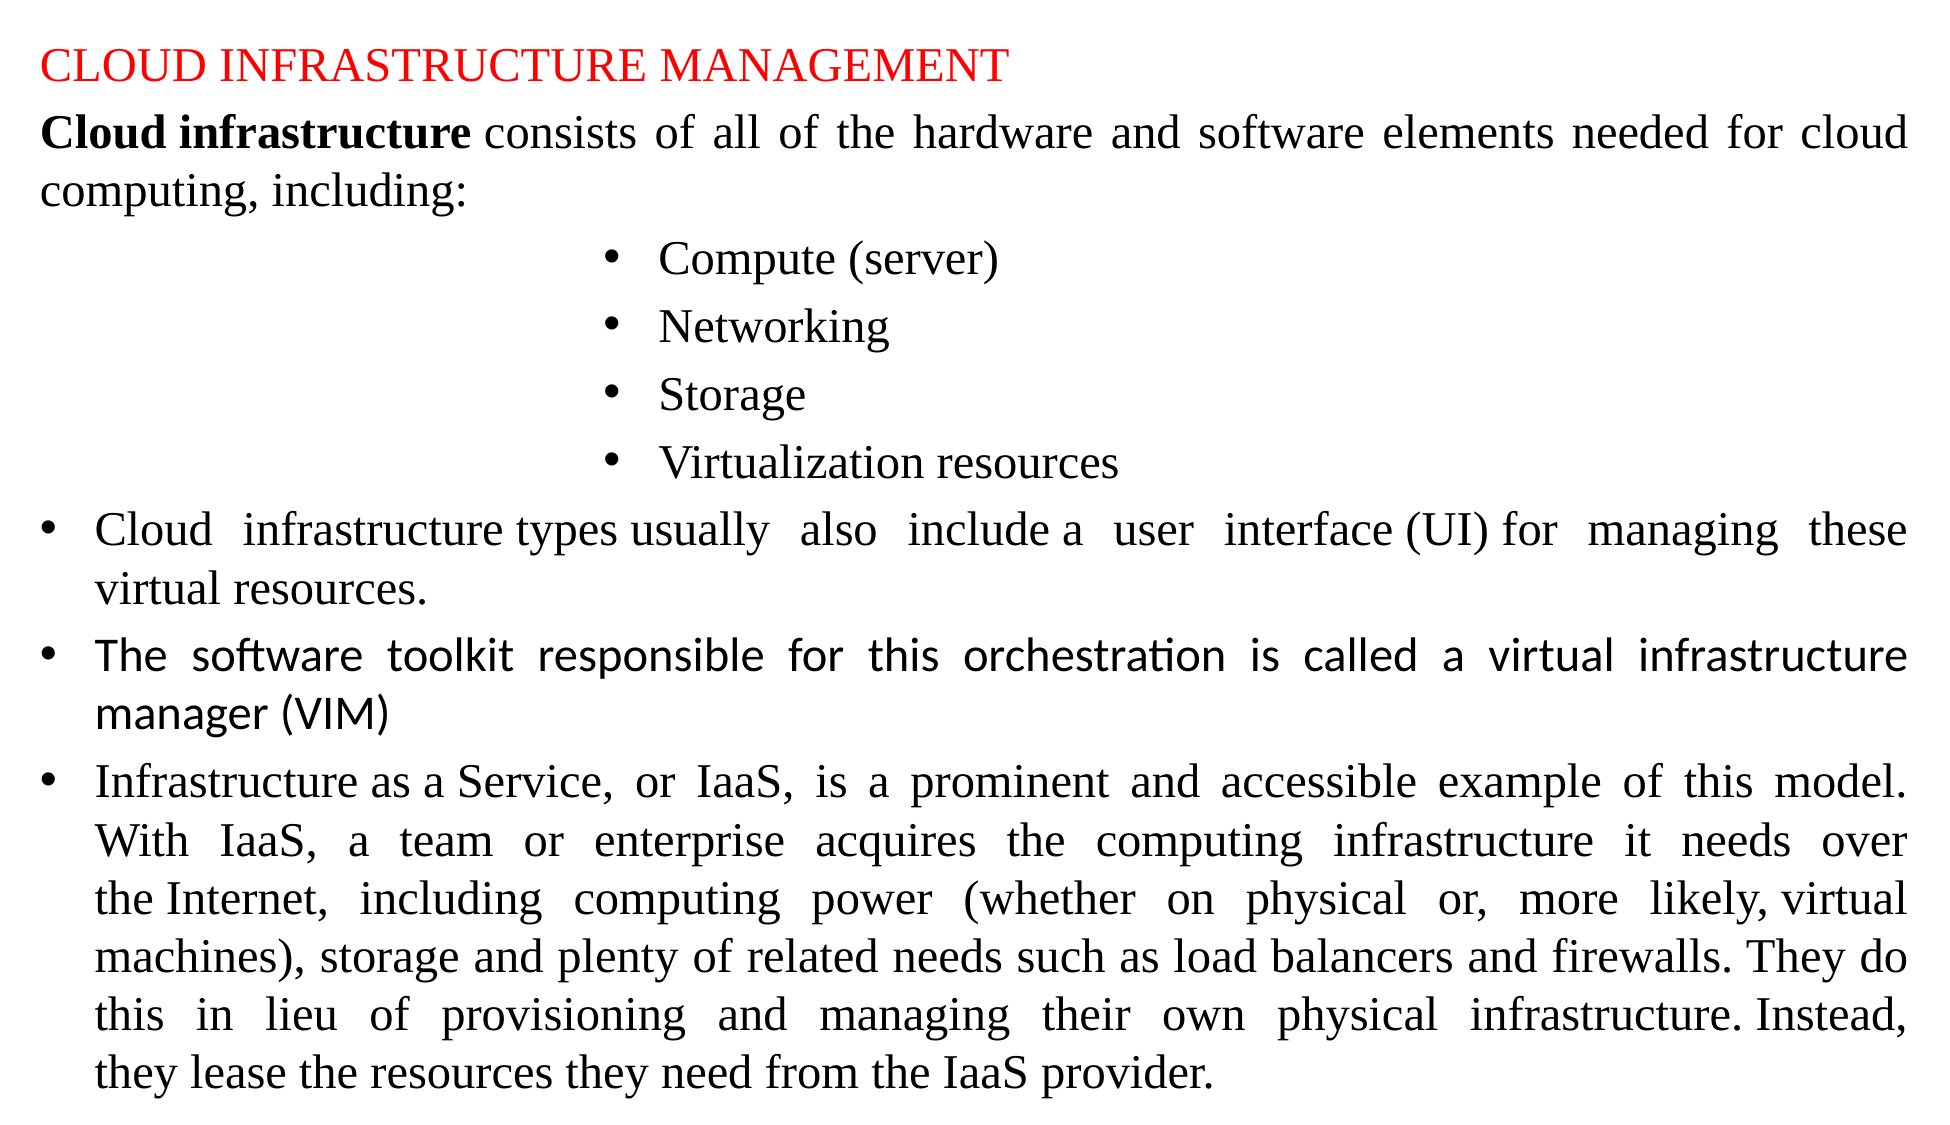

CLOUD INFRASTRUCTURE MANAGEMENT
Cloud infrastructure consists of all of the hardware and software elements needed for cloud computing, including:
Compute (server)
Networking
Storage
Virtualization resources
Cloud infrastructure types usually also include a user interface (UI) for managing these virtual resources.
The software toolkit responsible for this orchestration is called a virtual infrastructure manager (VIM)
Infrastructure as a Service, or IaaS, is a prominent and accessible example of this model. With IaaS, a team or enterprise acquires the computing infrastructure it needs over the Internet, including computing power (whether on physical or, more likely, virtual machines), storage and plenty of related needs such as load balancers and firewalls. They do this in lieu of provisioning and managing their own physical infrastructure. Instead, they lease the resources they need from the IaaS provider.